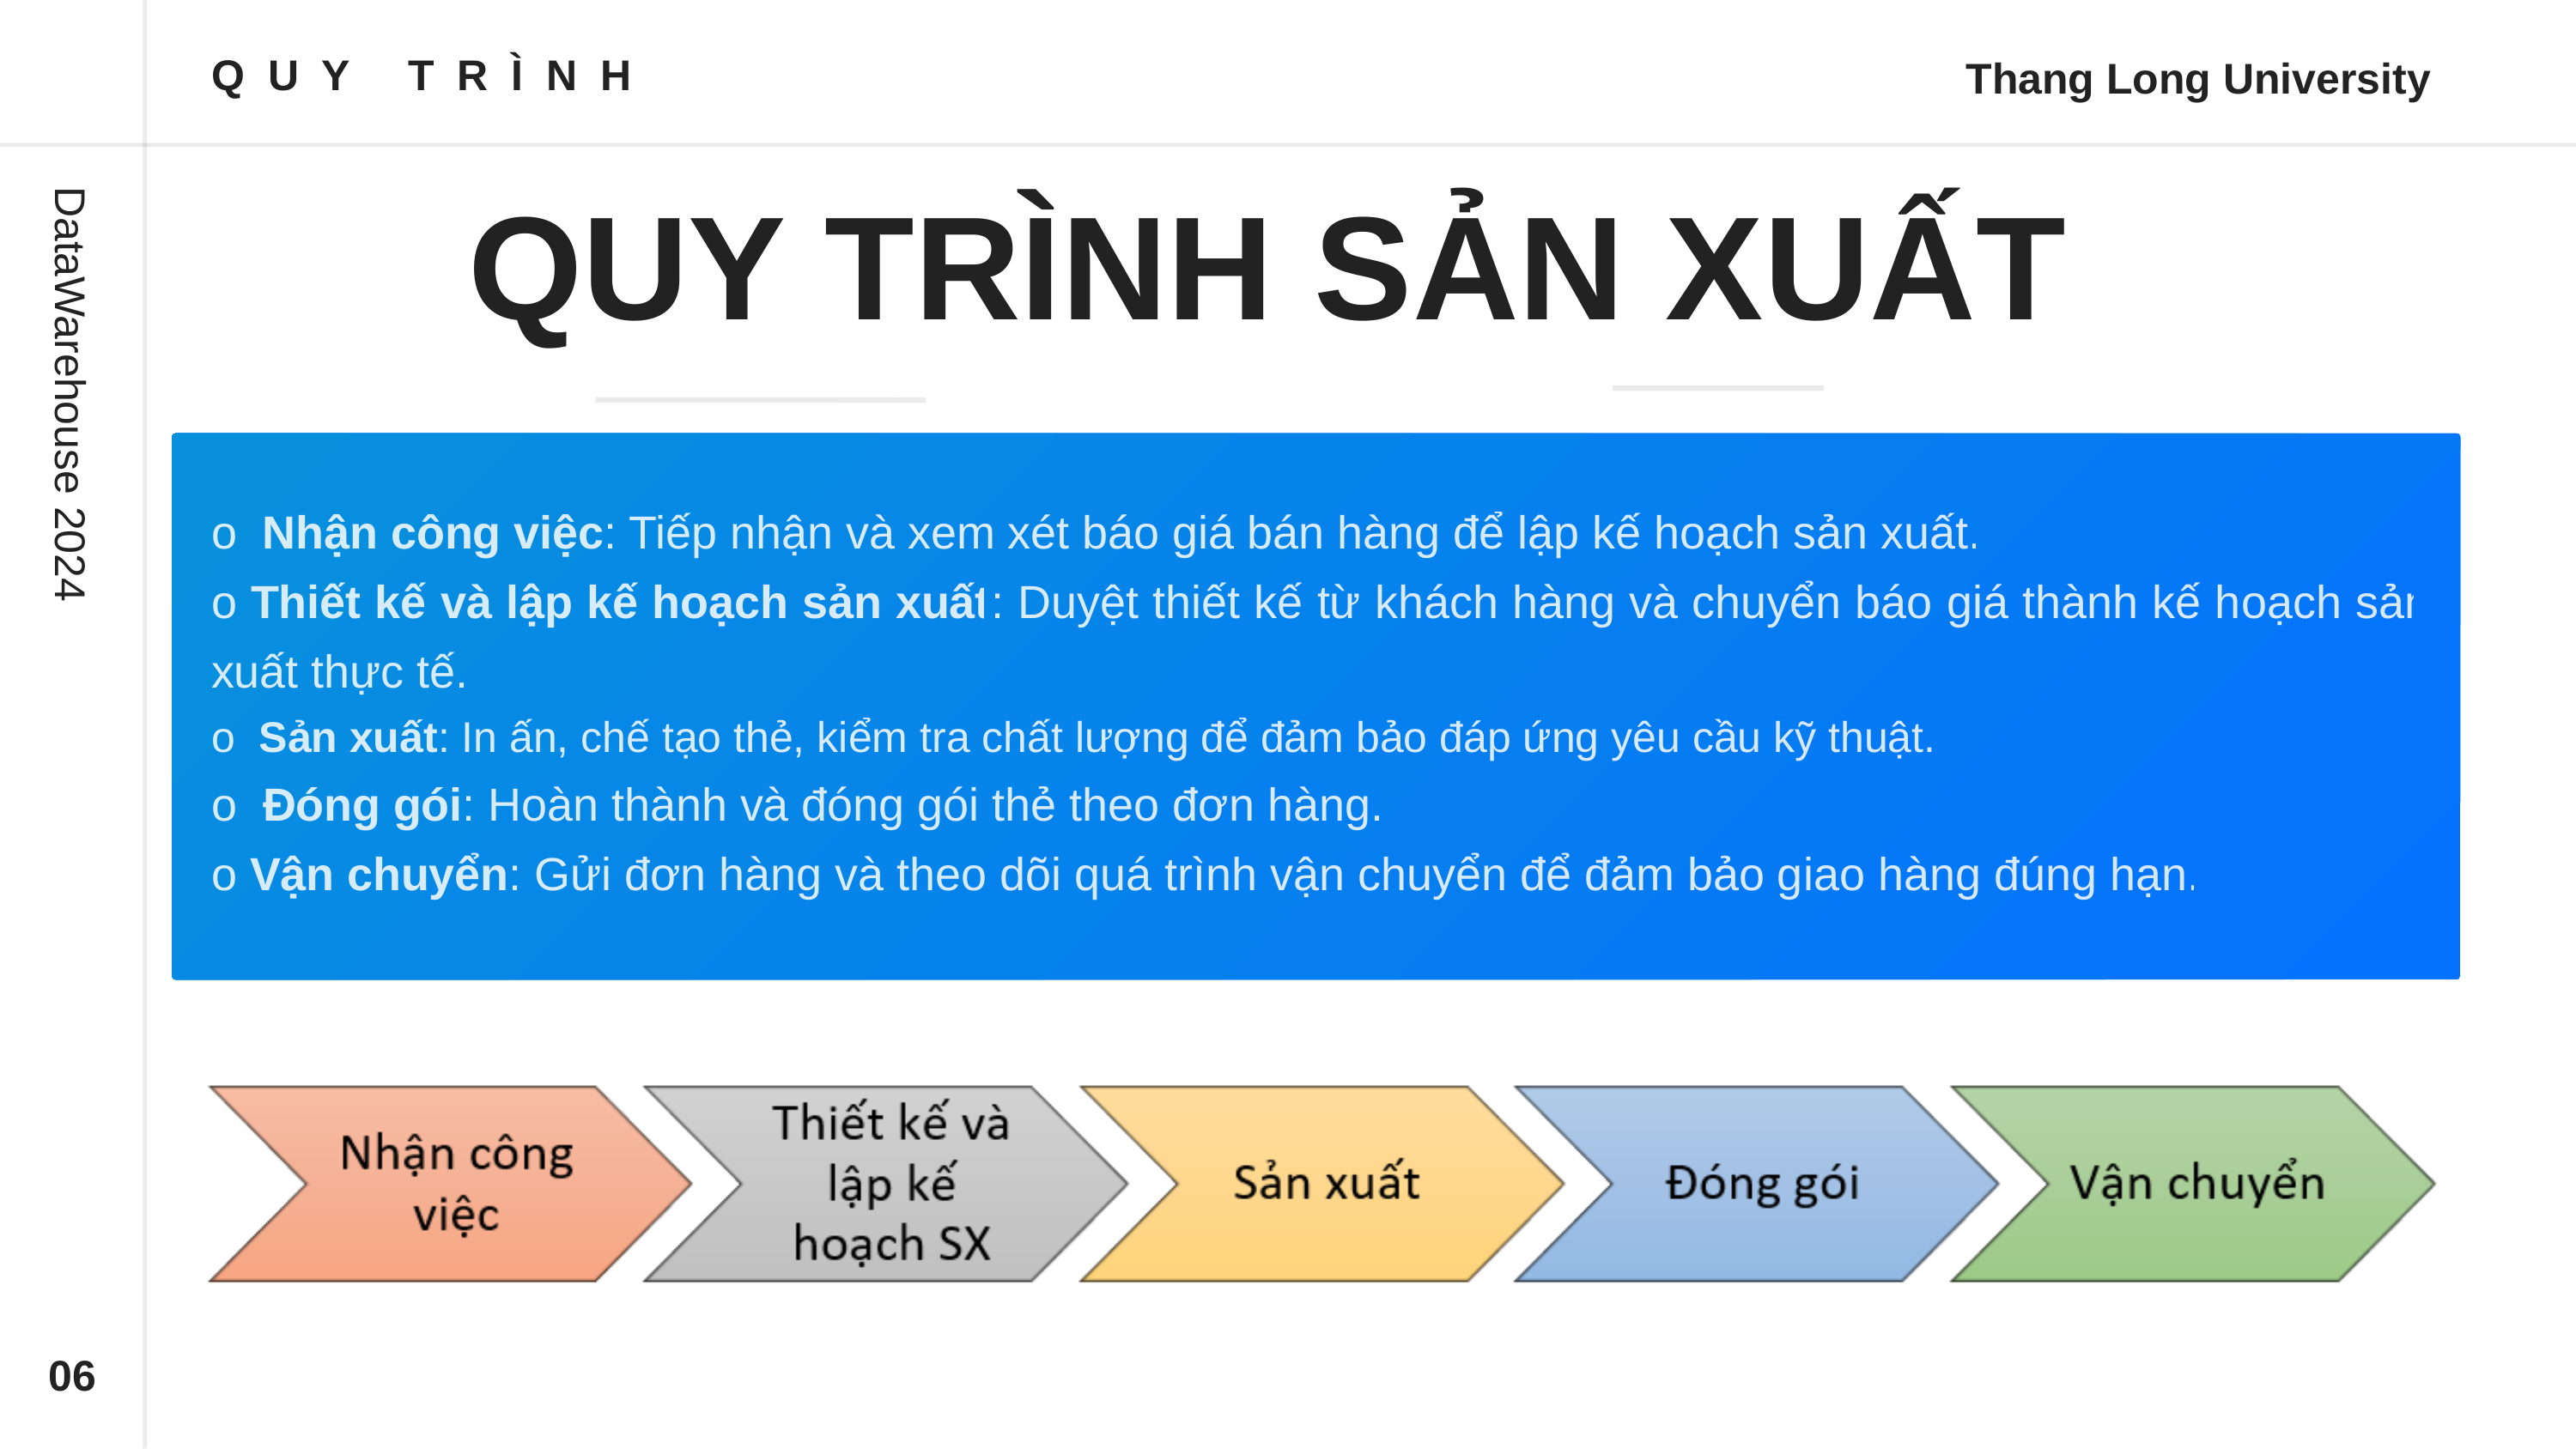

QUY TRÌNH
Thang Long University

QUY TRÌNH SẢN XUẤT

DataWarehouse 2024

o  Nhận công việc: Tiếp nhận và xem xét báo giá bán hàng để lập kế hoạch sản xuất.
o Thiết kế và lập kế hoạch sản xuất: Duyệt thiết kế từ khách hàng và chuyển báo giá thành kế hoạch sản xuất thực tế.
o  Sản xuất: In ấn, chế tạo thẻ, kiểm tra chất lượng để đảm bảo đáp ứng yêu cầu kỹ thuật.
o  Đóng gói: Hoàn thành và đóng gói thẻ theo đơn hàng.
o Vận chuyển: Gửi đơn hàng và theo dõi quá trình vận chuyển để đảm bảo giao hàng đúng hạn.

06